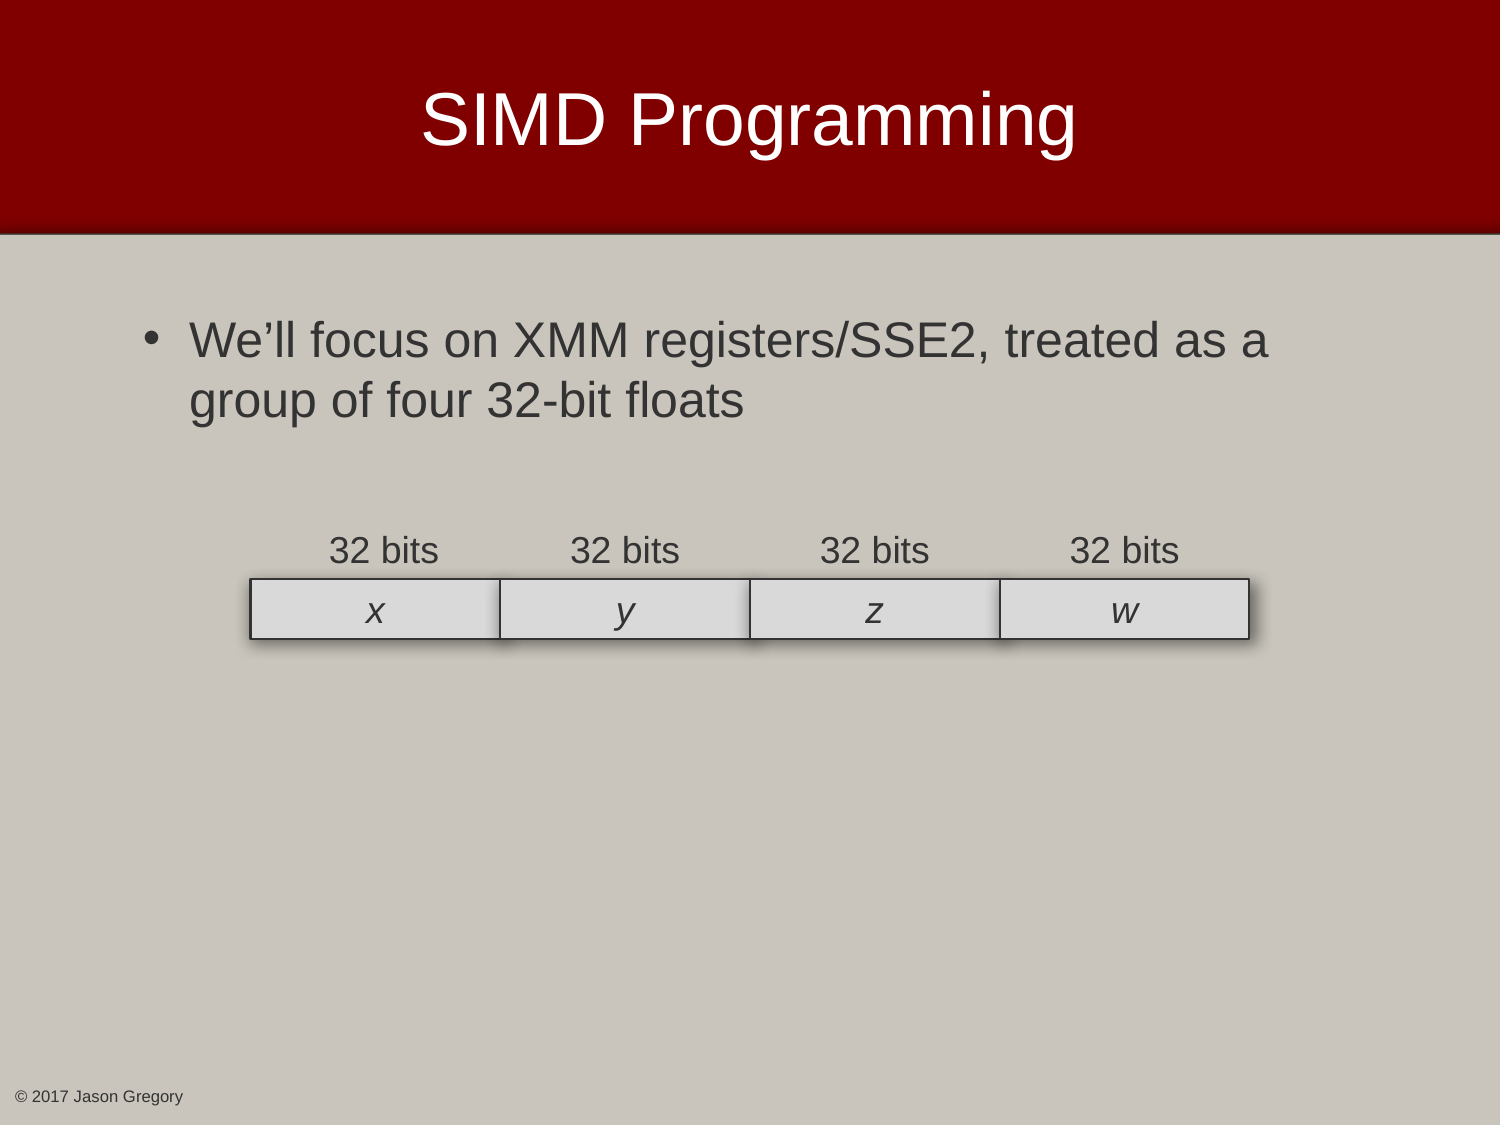

# SIMD Programming
We’ll focus on XMM registers/SSE2, treated as a group of four 32-bit floats
32 bits
32 bits
32 bits
32 bits
x
y
z
w
© 2017 Jason Gregory